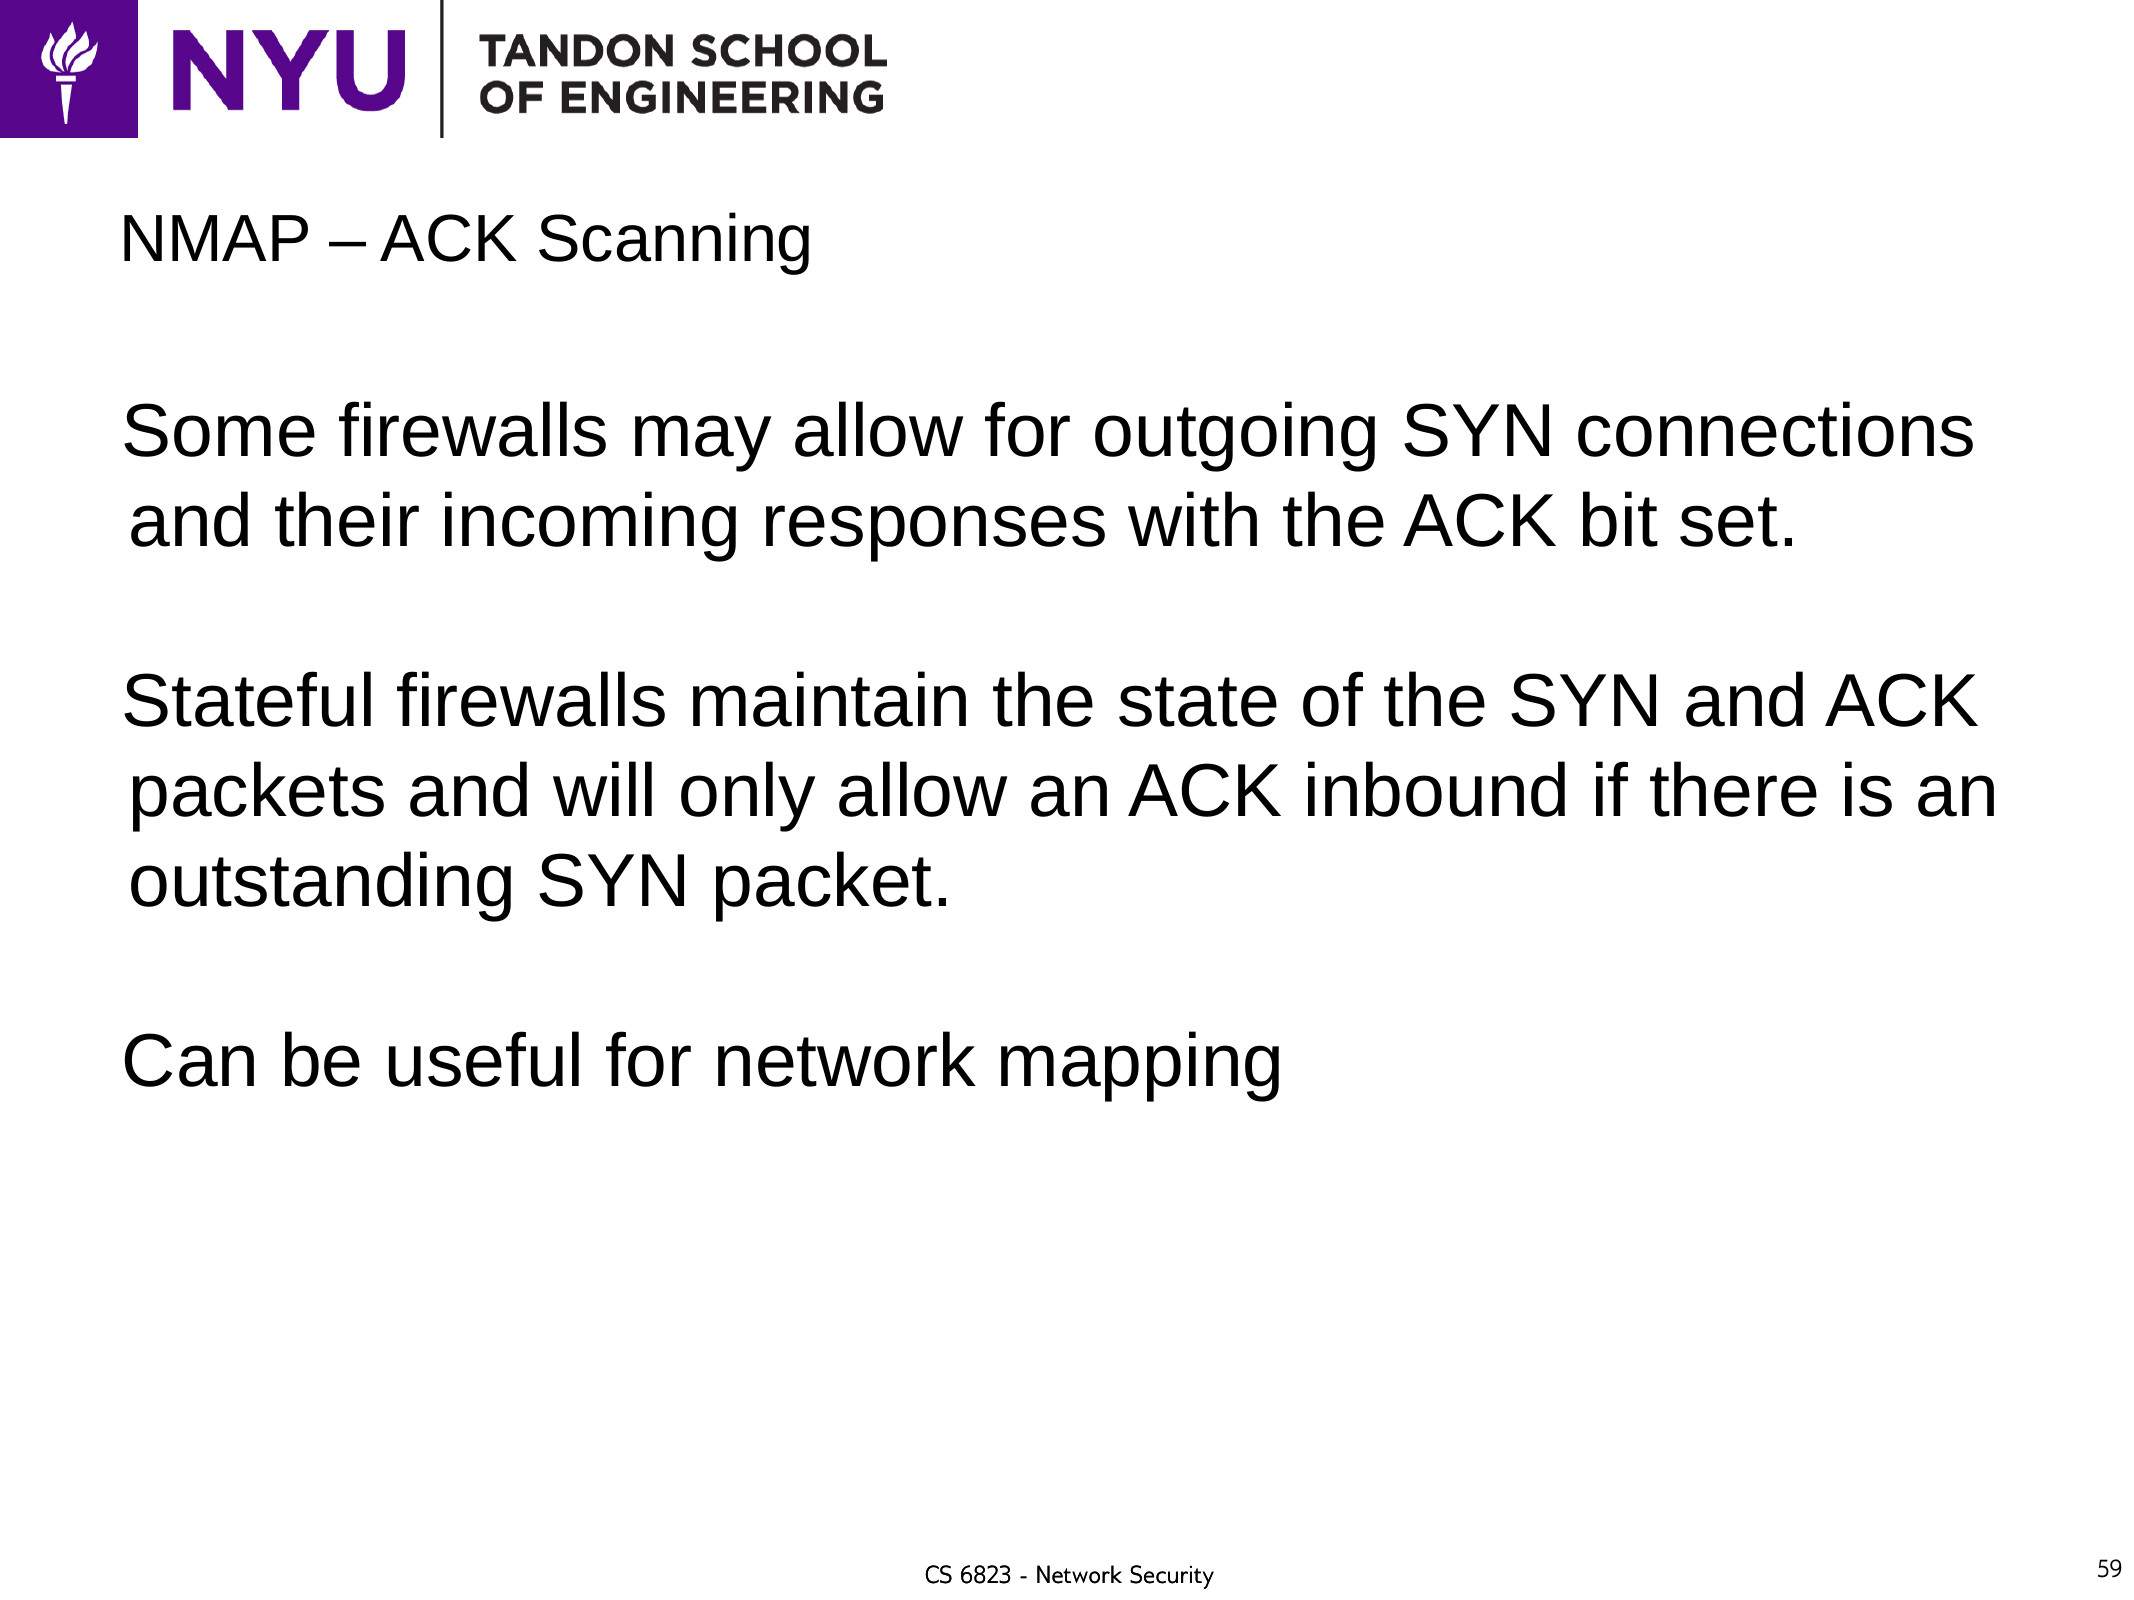

# NMAP – ACK Scanning
Some firewalls may allow for outgoing SYN connections and their incoming responses with the ACK bit set.

Stateful firewalls maintain the state of the SYN and ACK packets and will only allow an ACK inbound if there is an outstanding SYN packet.

Can be useful for network mapping
59
CS 6823 - Network Security